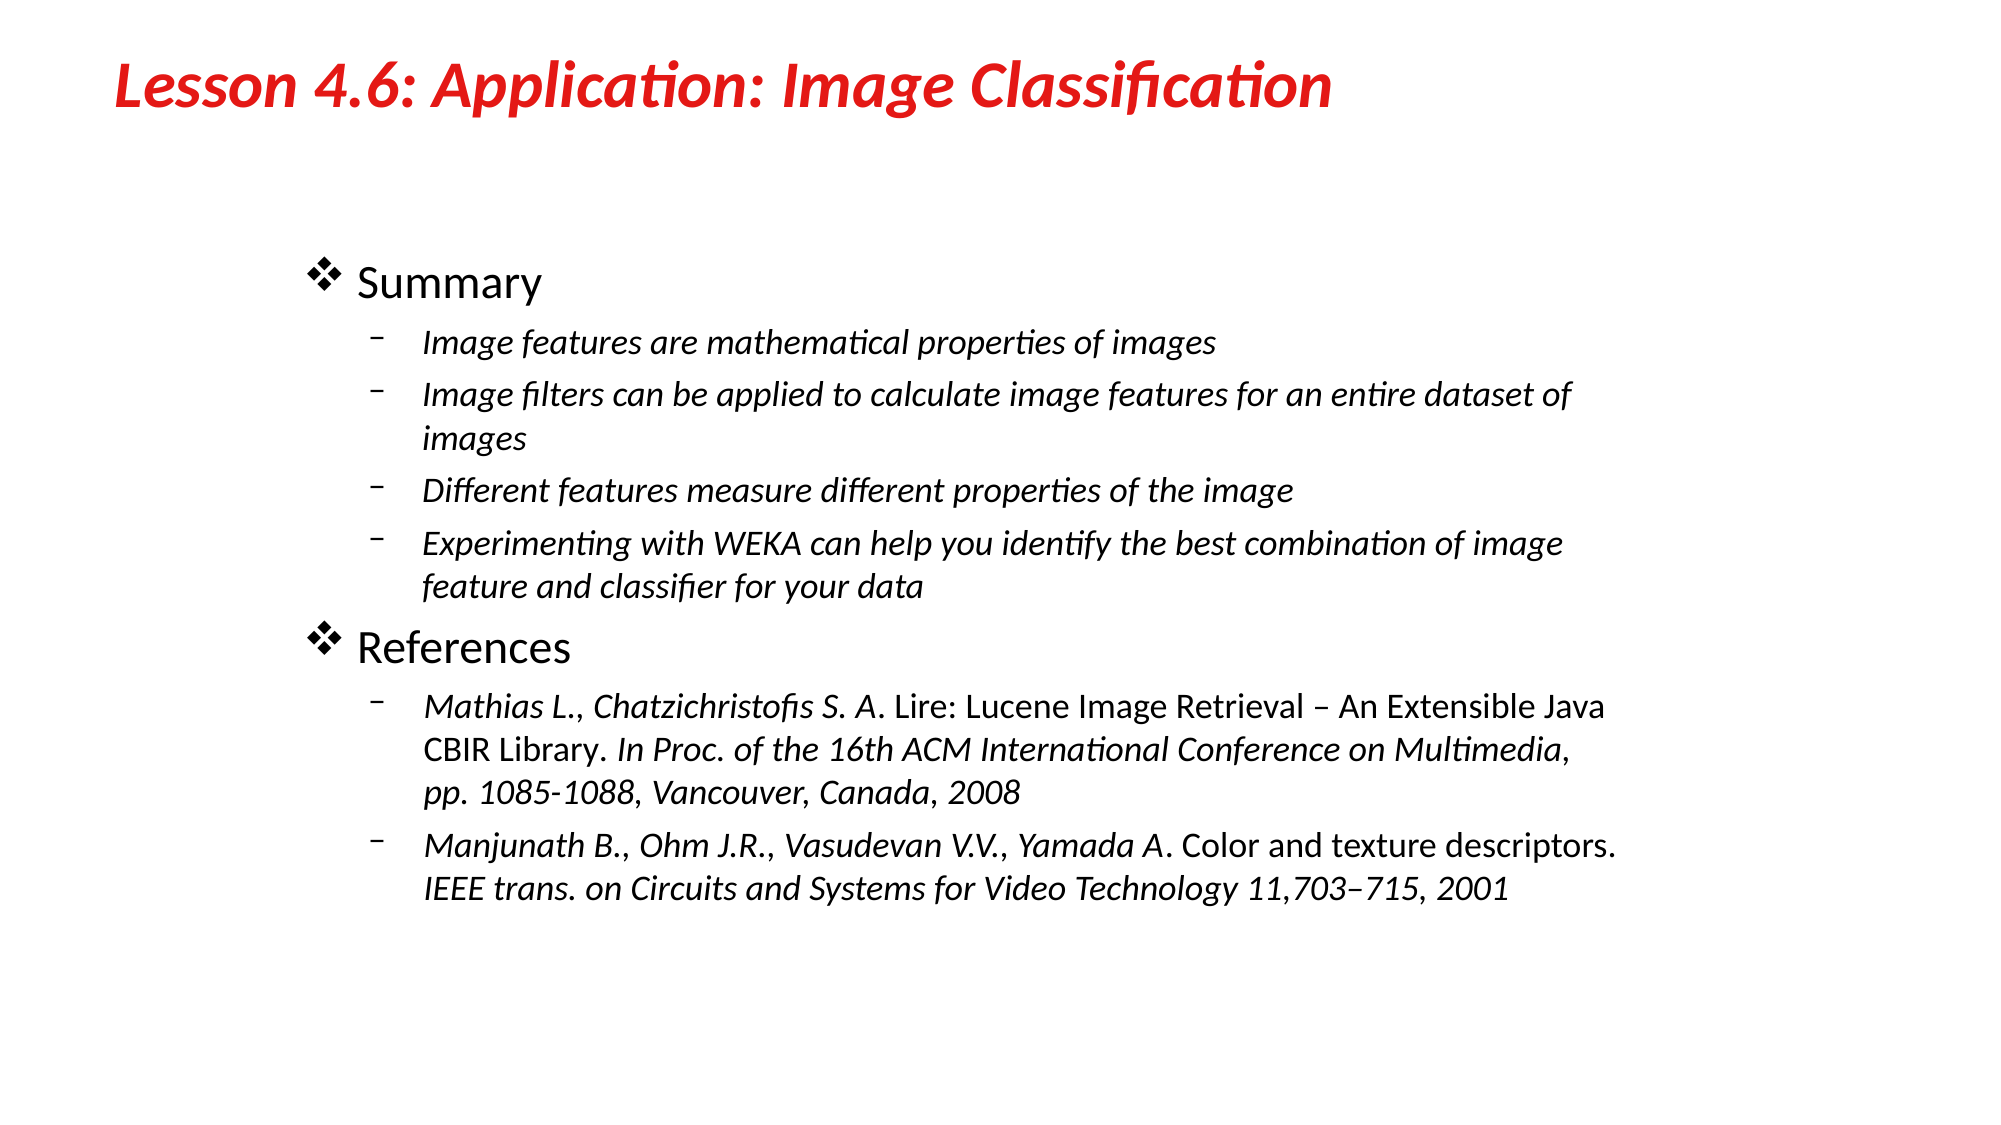

# Lesson 4.6: Application: Image Classification
Summary
Image features are mathematical properties of images
Image filters can be applied to calculate image features for an entire dataset of images
Different features measure different properties of the image
Experimenting with WEKA can help you identify the best combination of image feature and classifier for your data
References
Mathias L., Chatzichristofis S. A. Lire: Lucene Image Retrieval – An Extensible Java CBIR Library. In Proc. of the 16th ACM International Conference on Multimedia, pp. 1085-1088, Vancouver, Canada, 2008
Manjunath B., Ohm J.R., Vasudevan V.V., Yamada A. Color and texture descriptors. IEEE trans. on Circuits and Systems for Video Technology 11,703–715, 2001